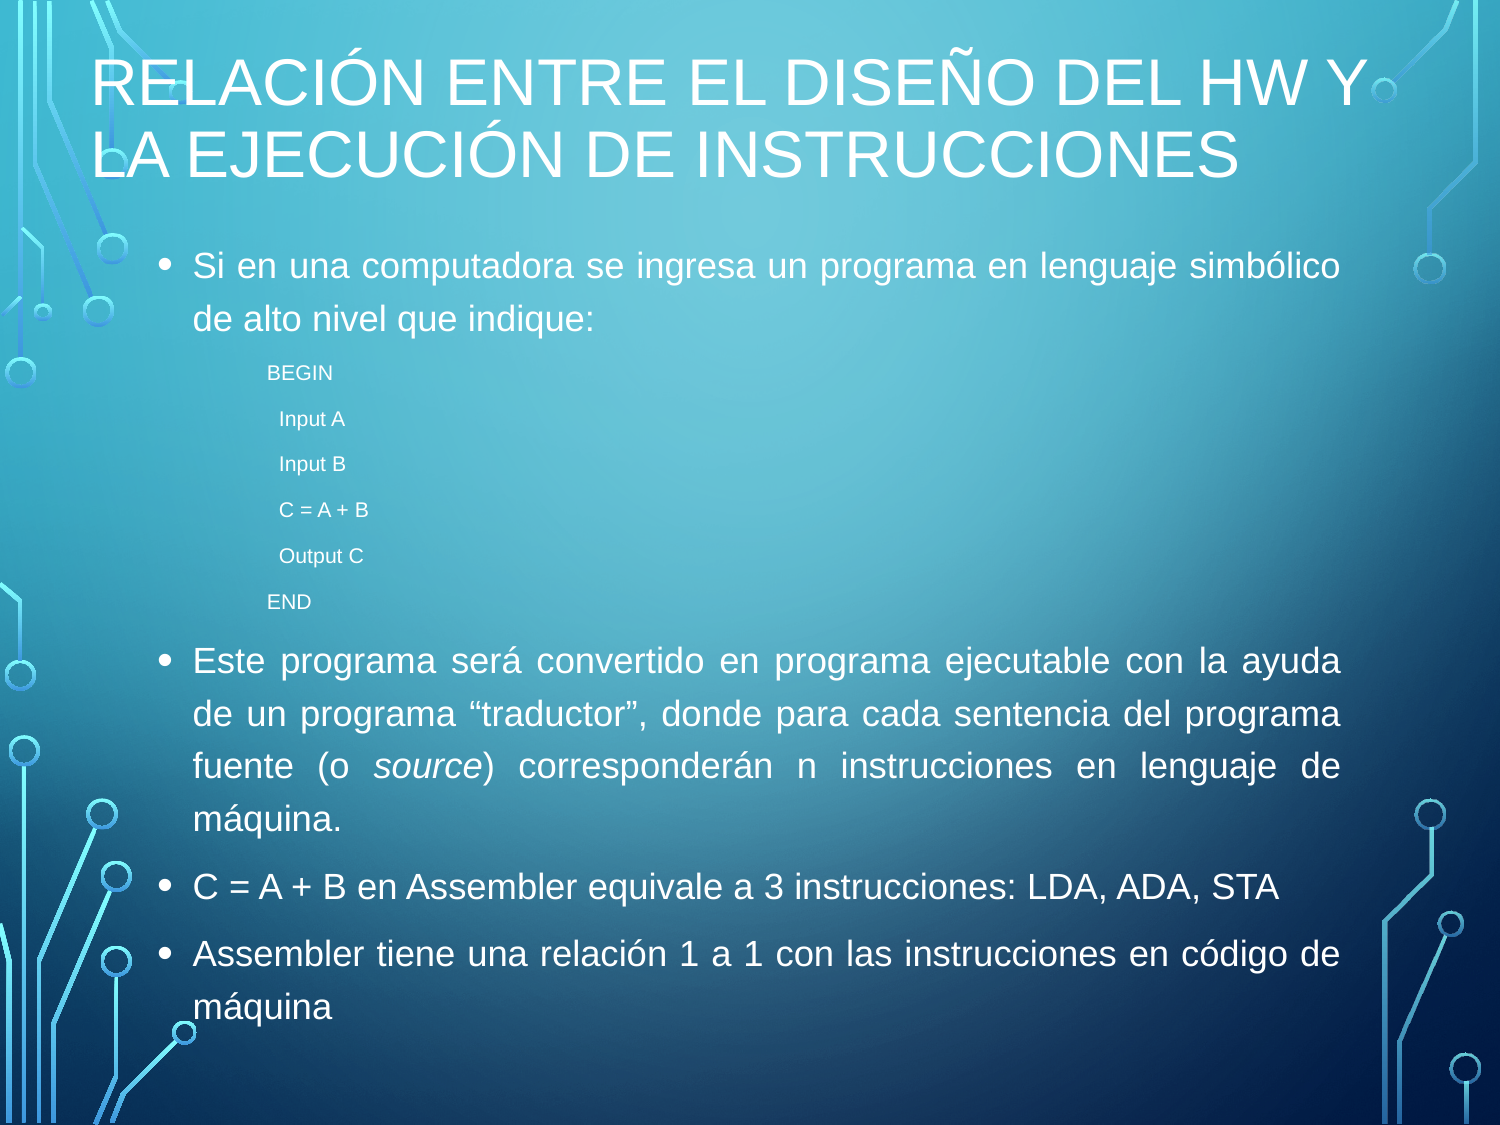

# Relación entre el diseño del HW y la ejecución de instrucciones
Si en una computadora se ingresa un programa en lenguaje simbólico de alto nivel que indique:
	BEGIN
	  Input A
	  Input B
	  C = A + B
	  Output C
	END
Este programa será convertido en programa ejecutable con la ayuda de un programa “traductor”, donde para cada sentencia del programa fuente (o source) corresponderán n instrucciones en lenguaje de máquina.
C = A + B en Assembler equivale a 3 instrucciones: LDA, ADA, STA
Assembler tiene una relación 1 a 1 con las instrucciones en código de máquina